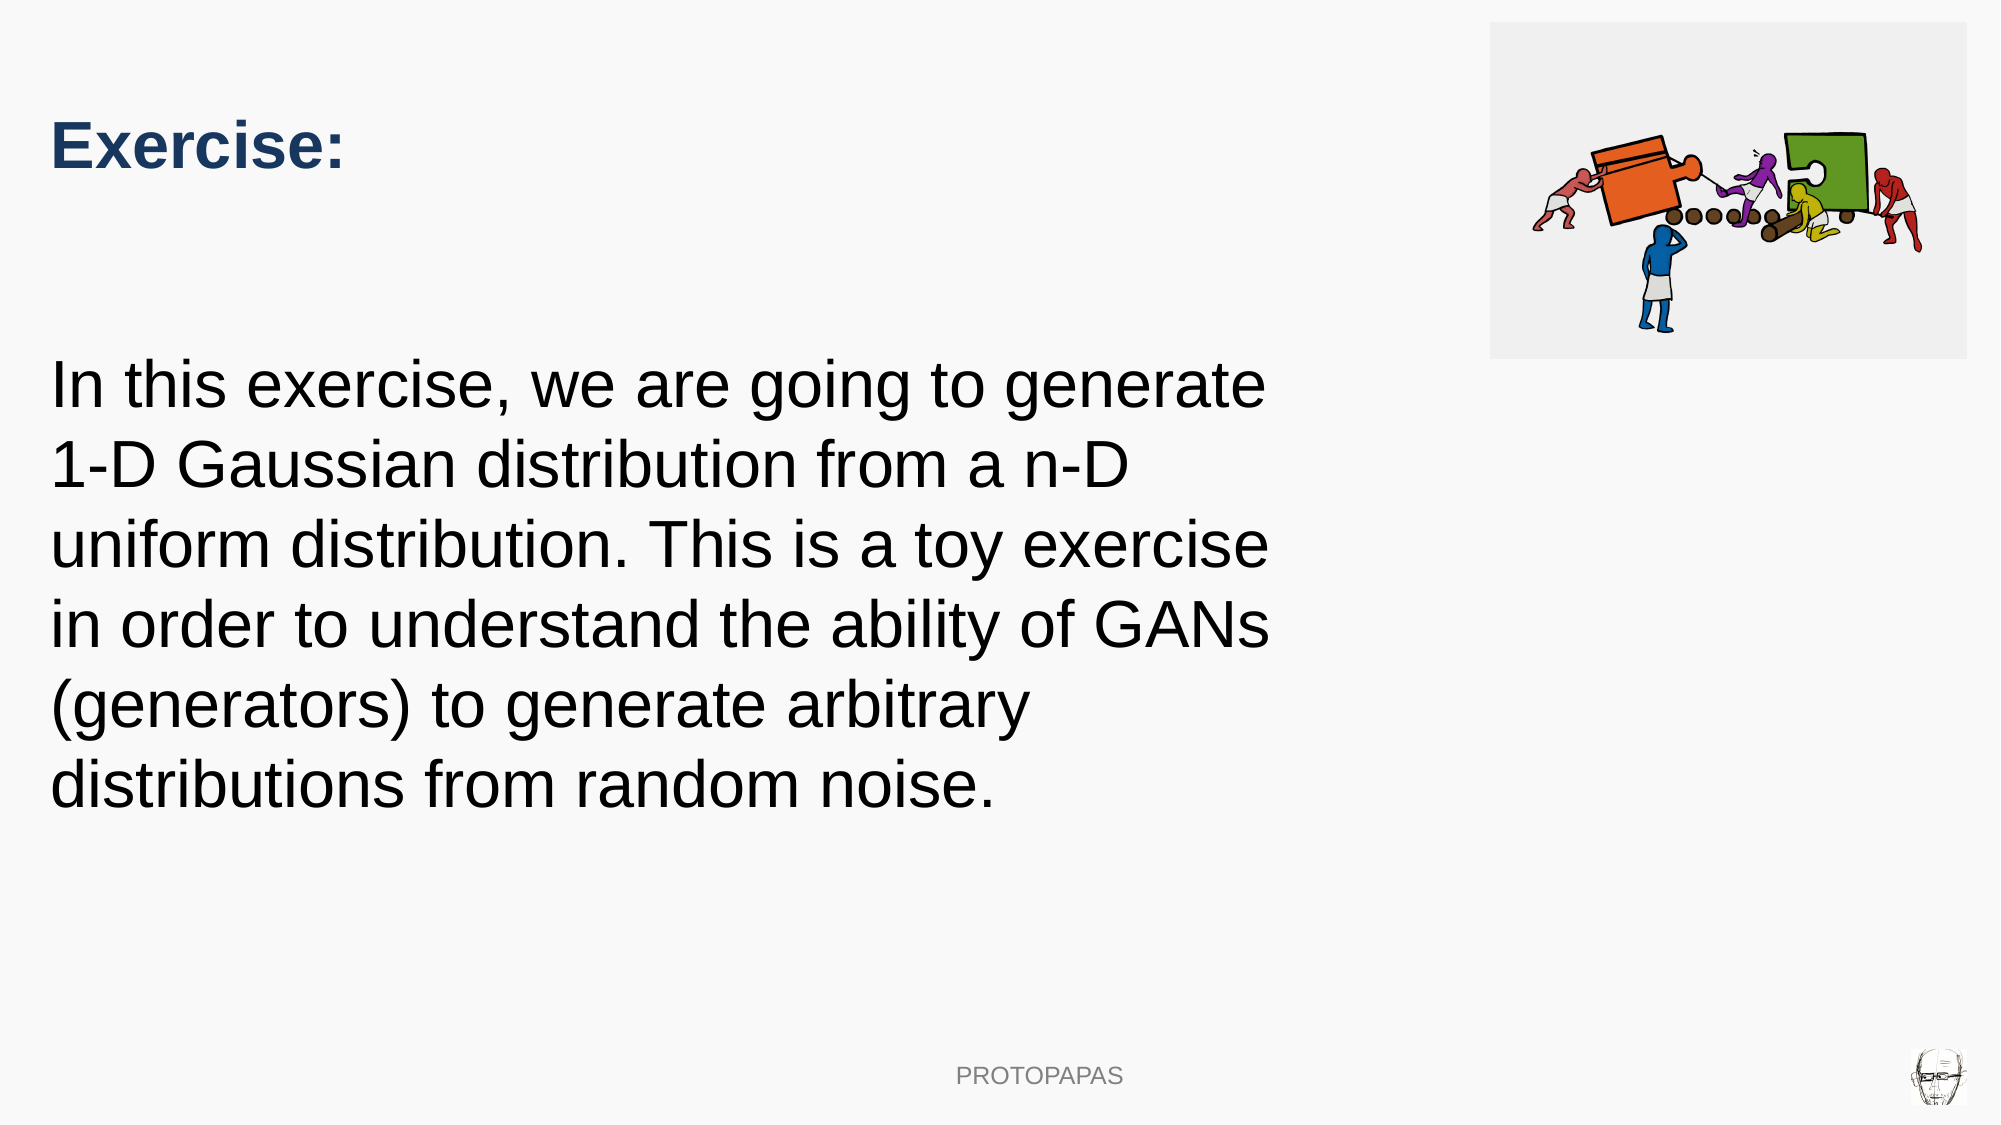

# Exercise: In this exercise, we are going to generate 1-D Gaussian distribution from a n-D uniform distribution. This is a toy exercise in order to understand the ability of GANs (generators) to generate arbitrary distributions from random noise.